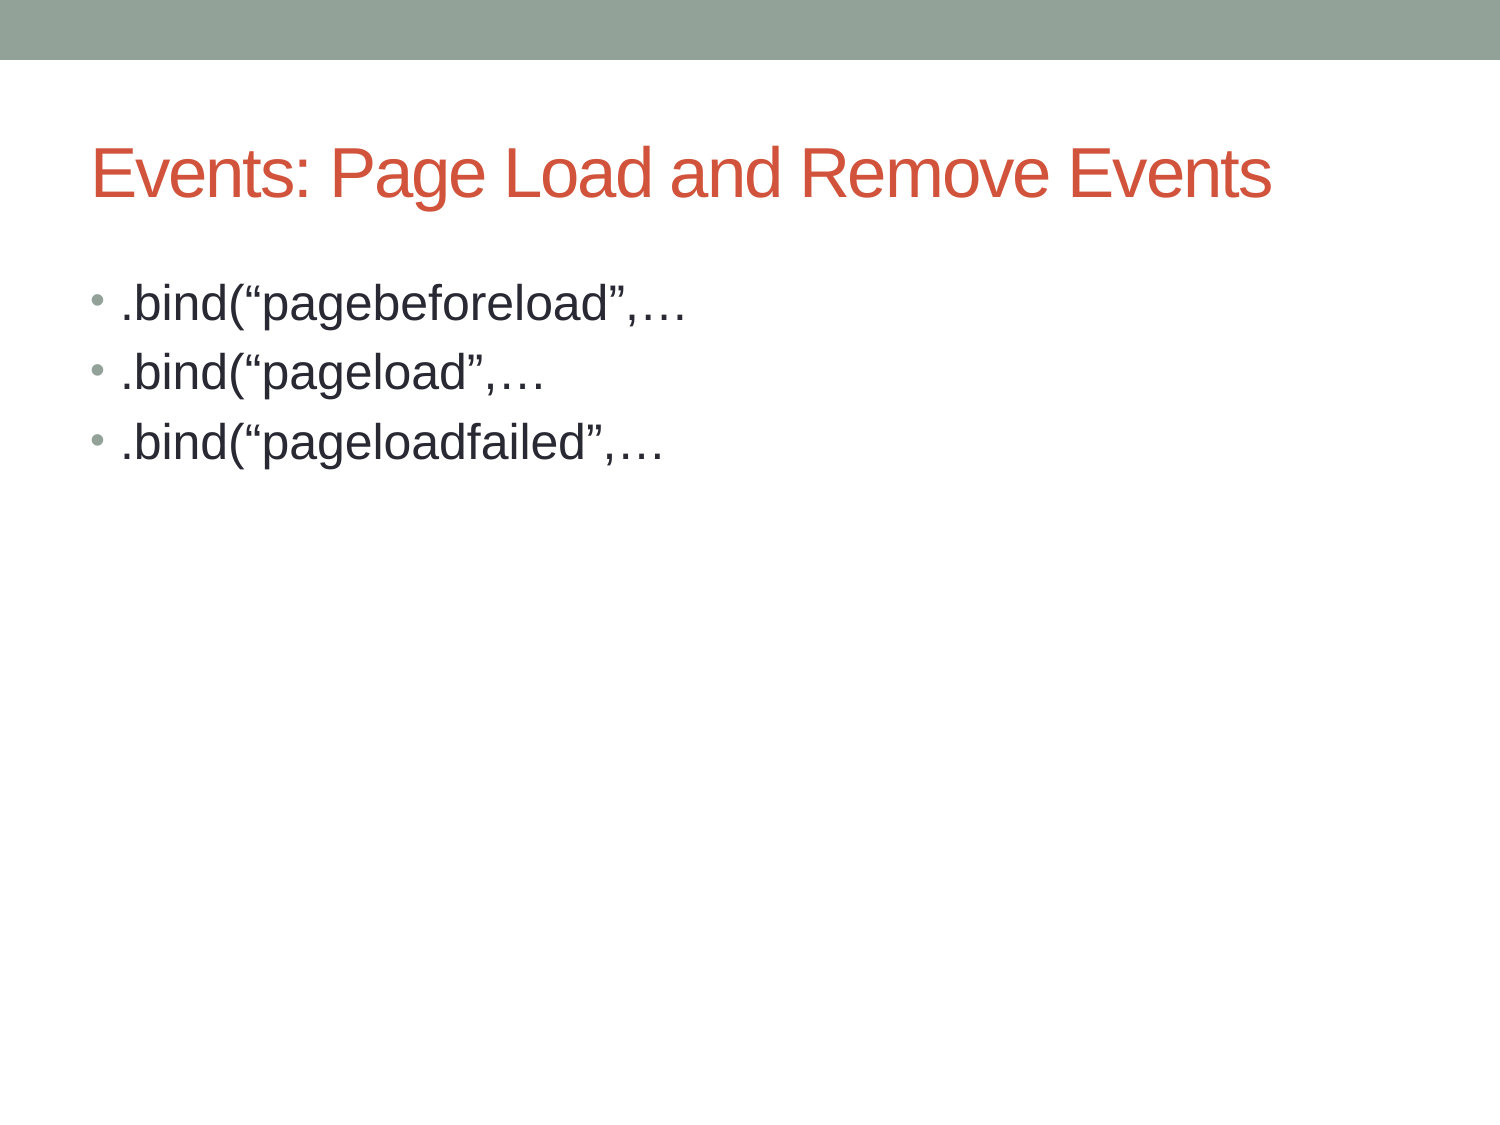

# Events: Page Load and Remove Events
.bind(“pagebeforeload”,…
.bind(“pageload”,…
.bind(“pageloadfailed”,…